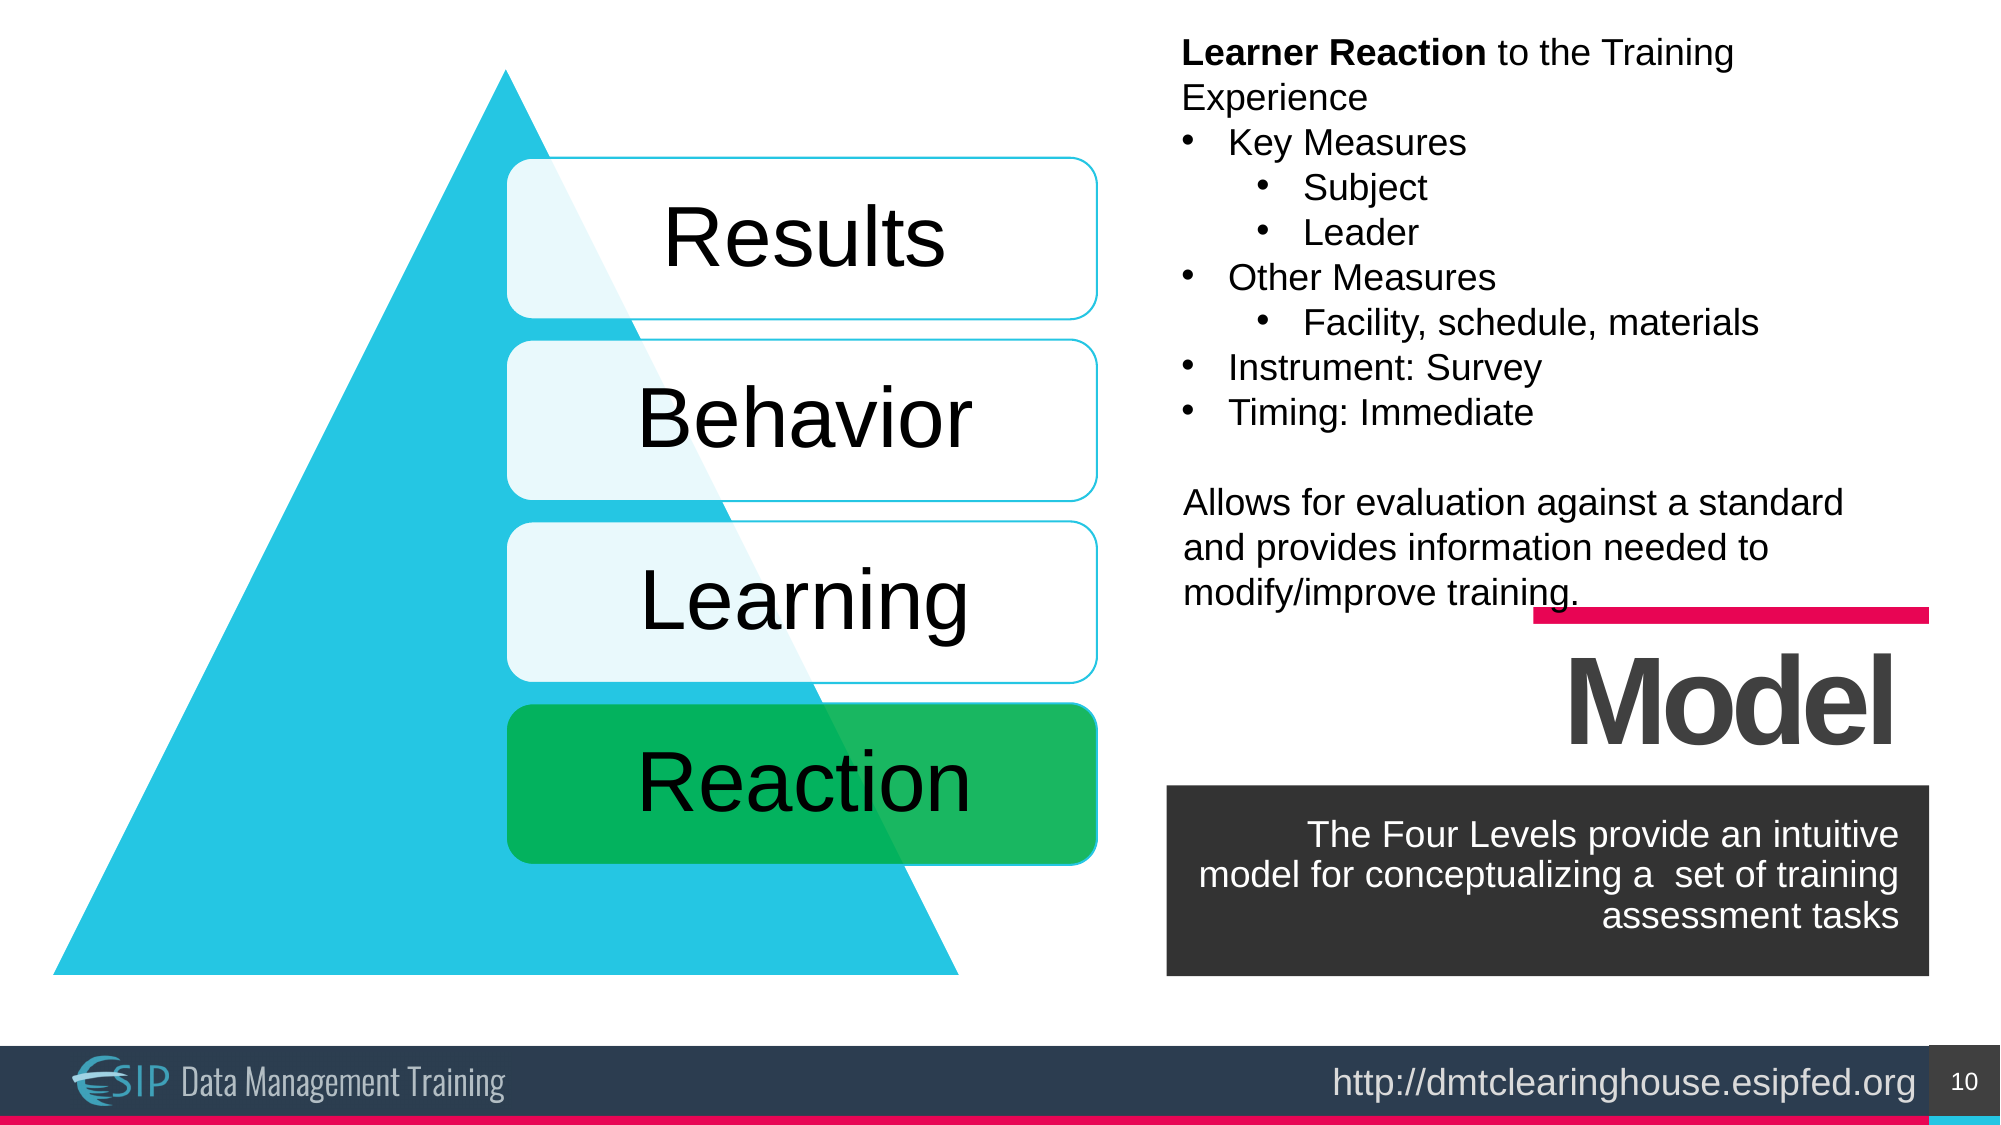

Learner Reaction to the Training Experience
Key Measures
Subject
Leader
Other Measures
Facility, schedule, materials
Instrument: Survey
Timing: Immediate

Allows for evaluation against a standard and provides information needed to modify/improve training.
Results
Behavior
Learning
Reaction
# Model
The Four Levels provide an intuitive model for conceptualizing a  set of training assessment tasks
10